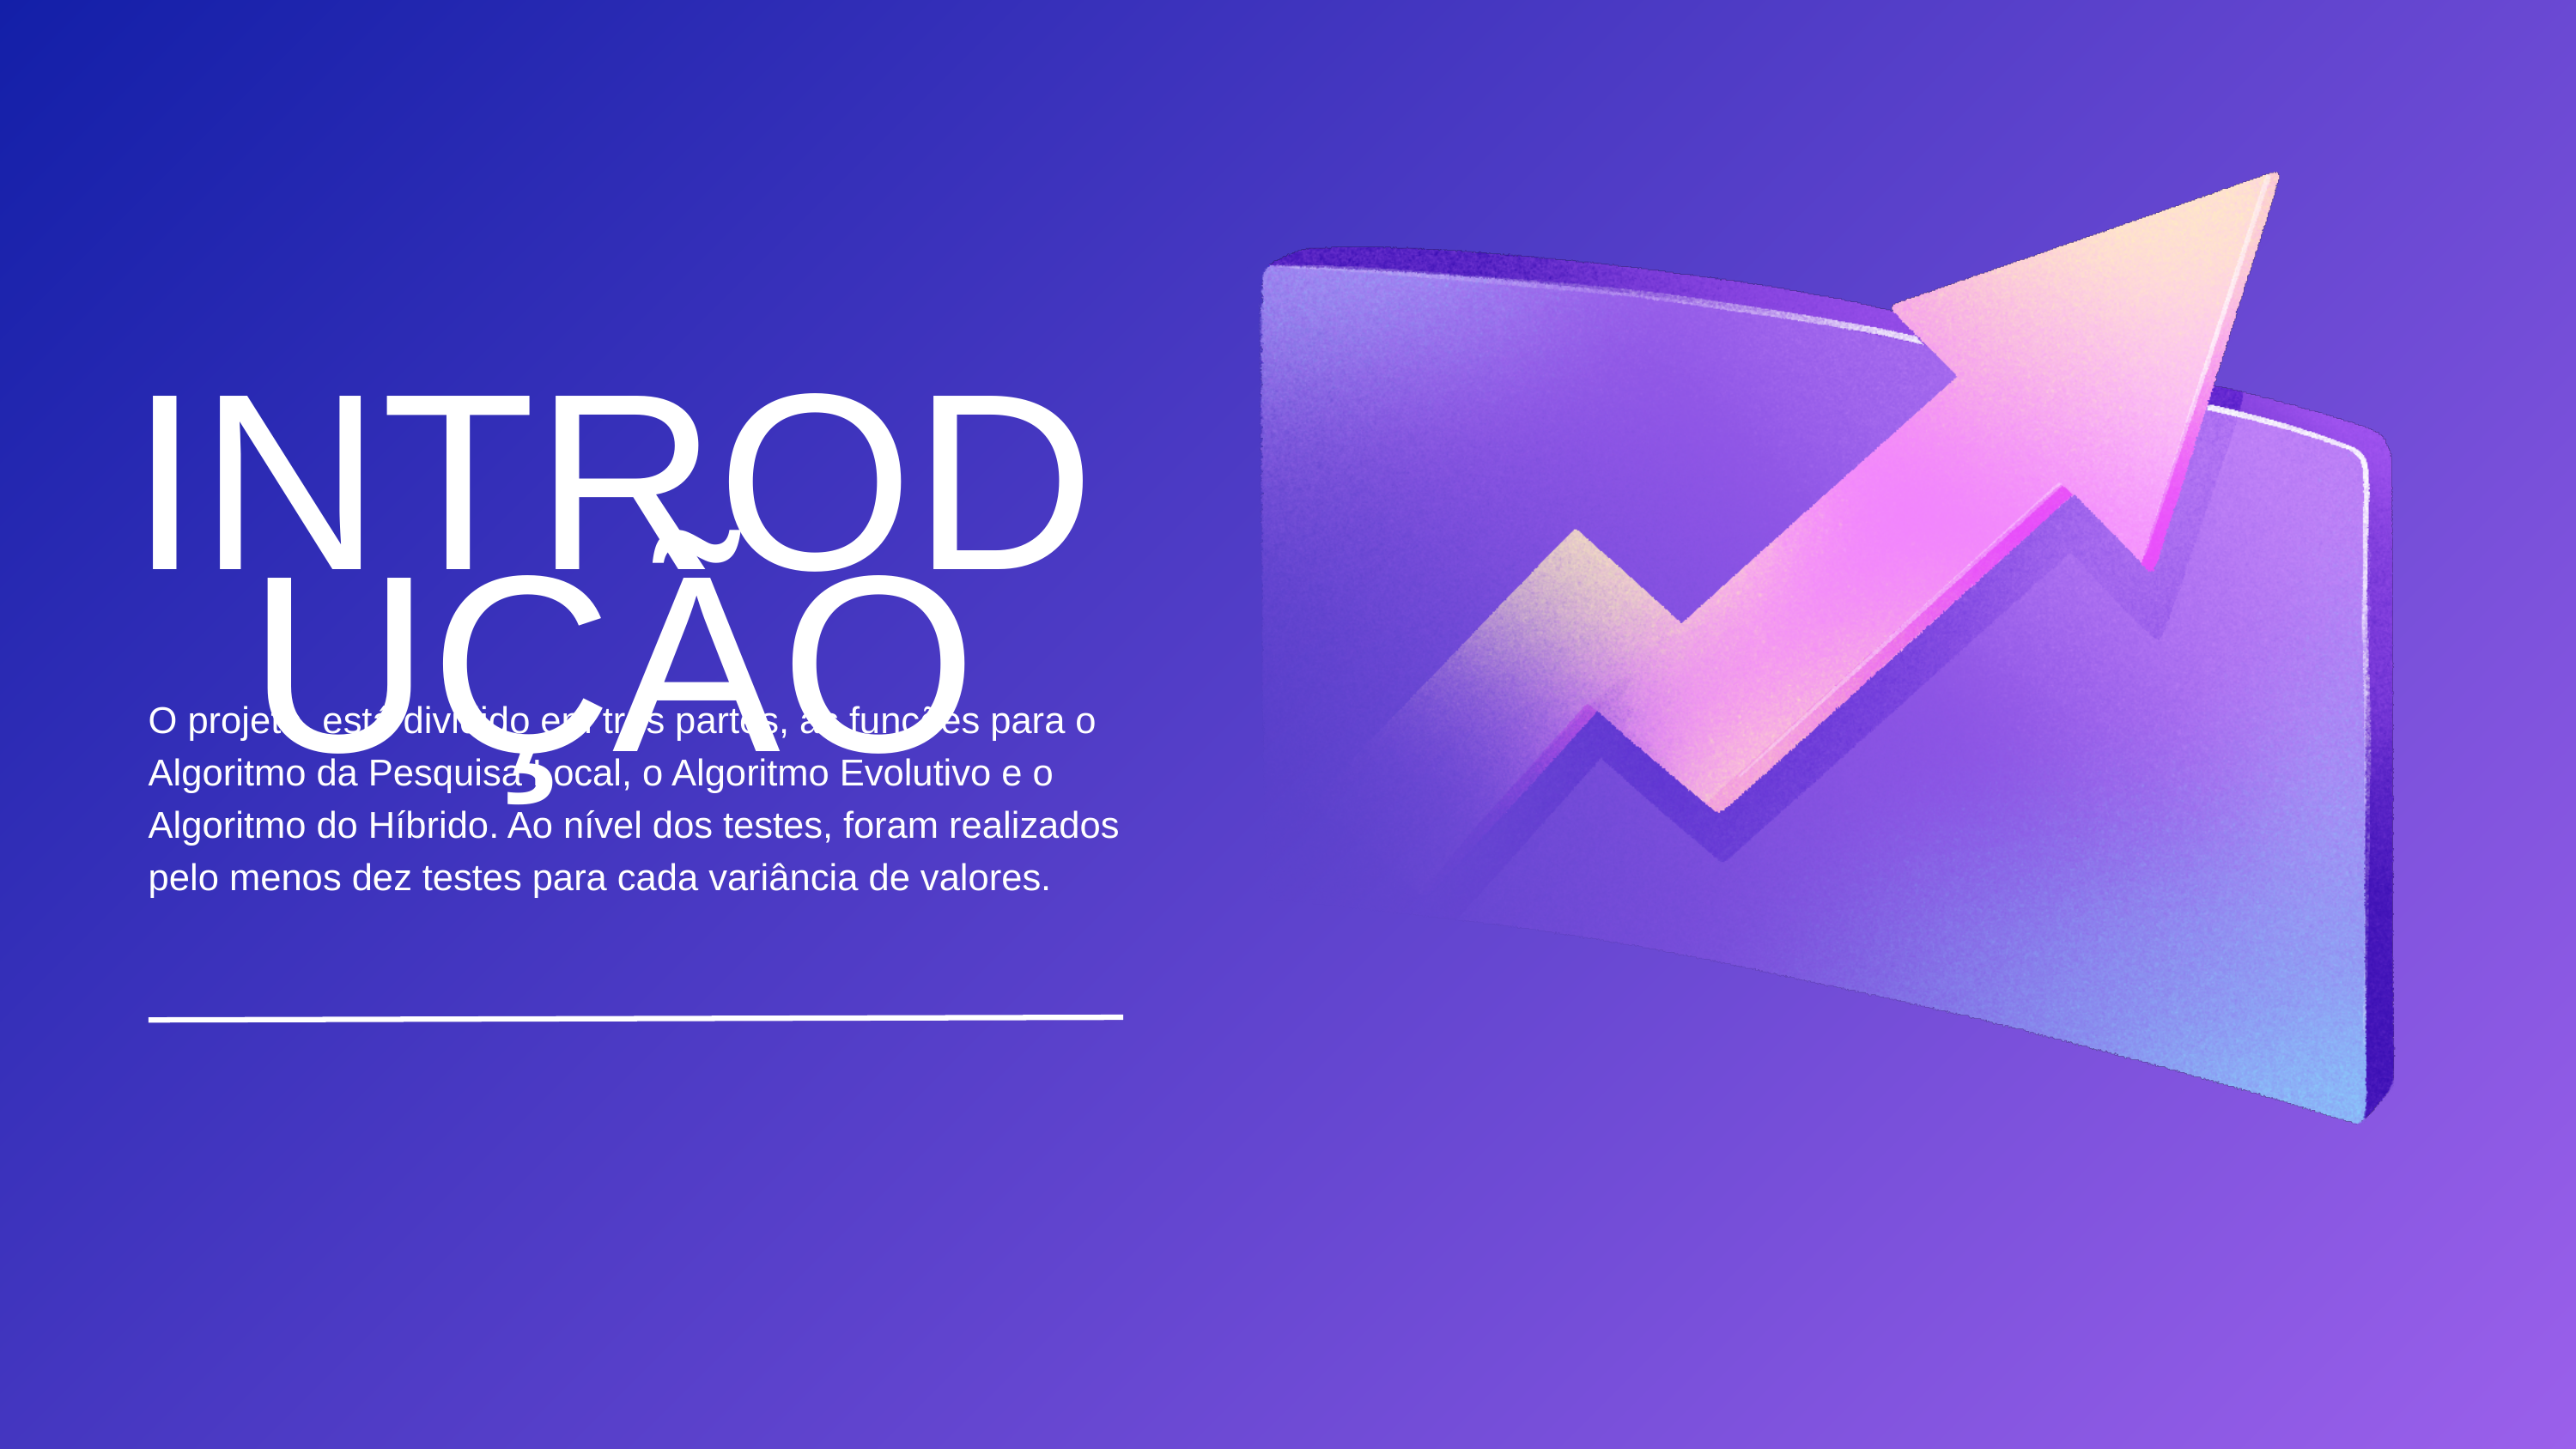

INTRODUÇÃO
O projeto, está dividido em três partes, as funções para o Algoritmo da Pesquisa Local, o Algoritmo Evolutivo e o Algoritmo do Híbrido. Ao nível dos testes, foram realizados pelo menos dez testes para cada variância de valores.